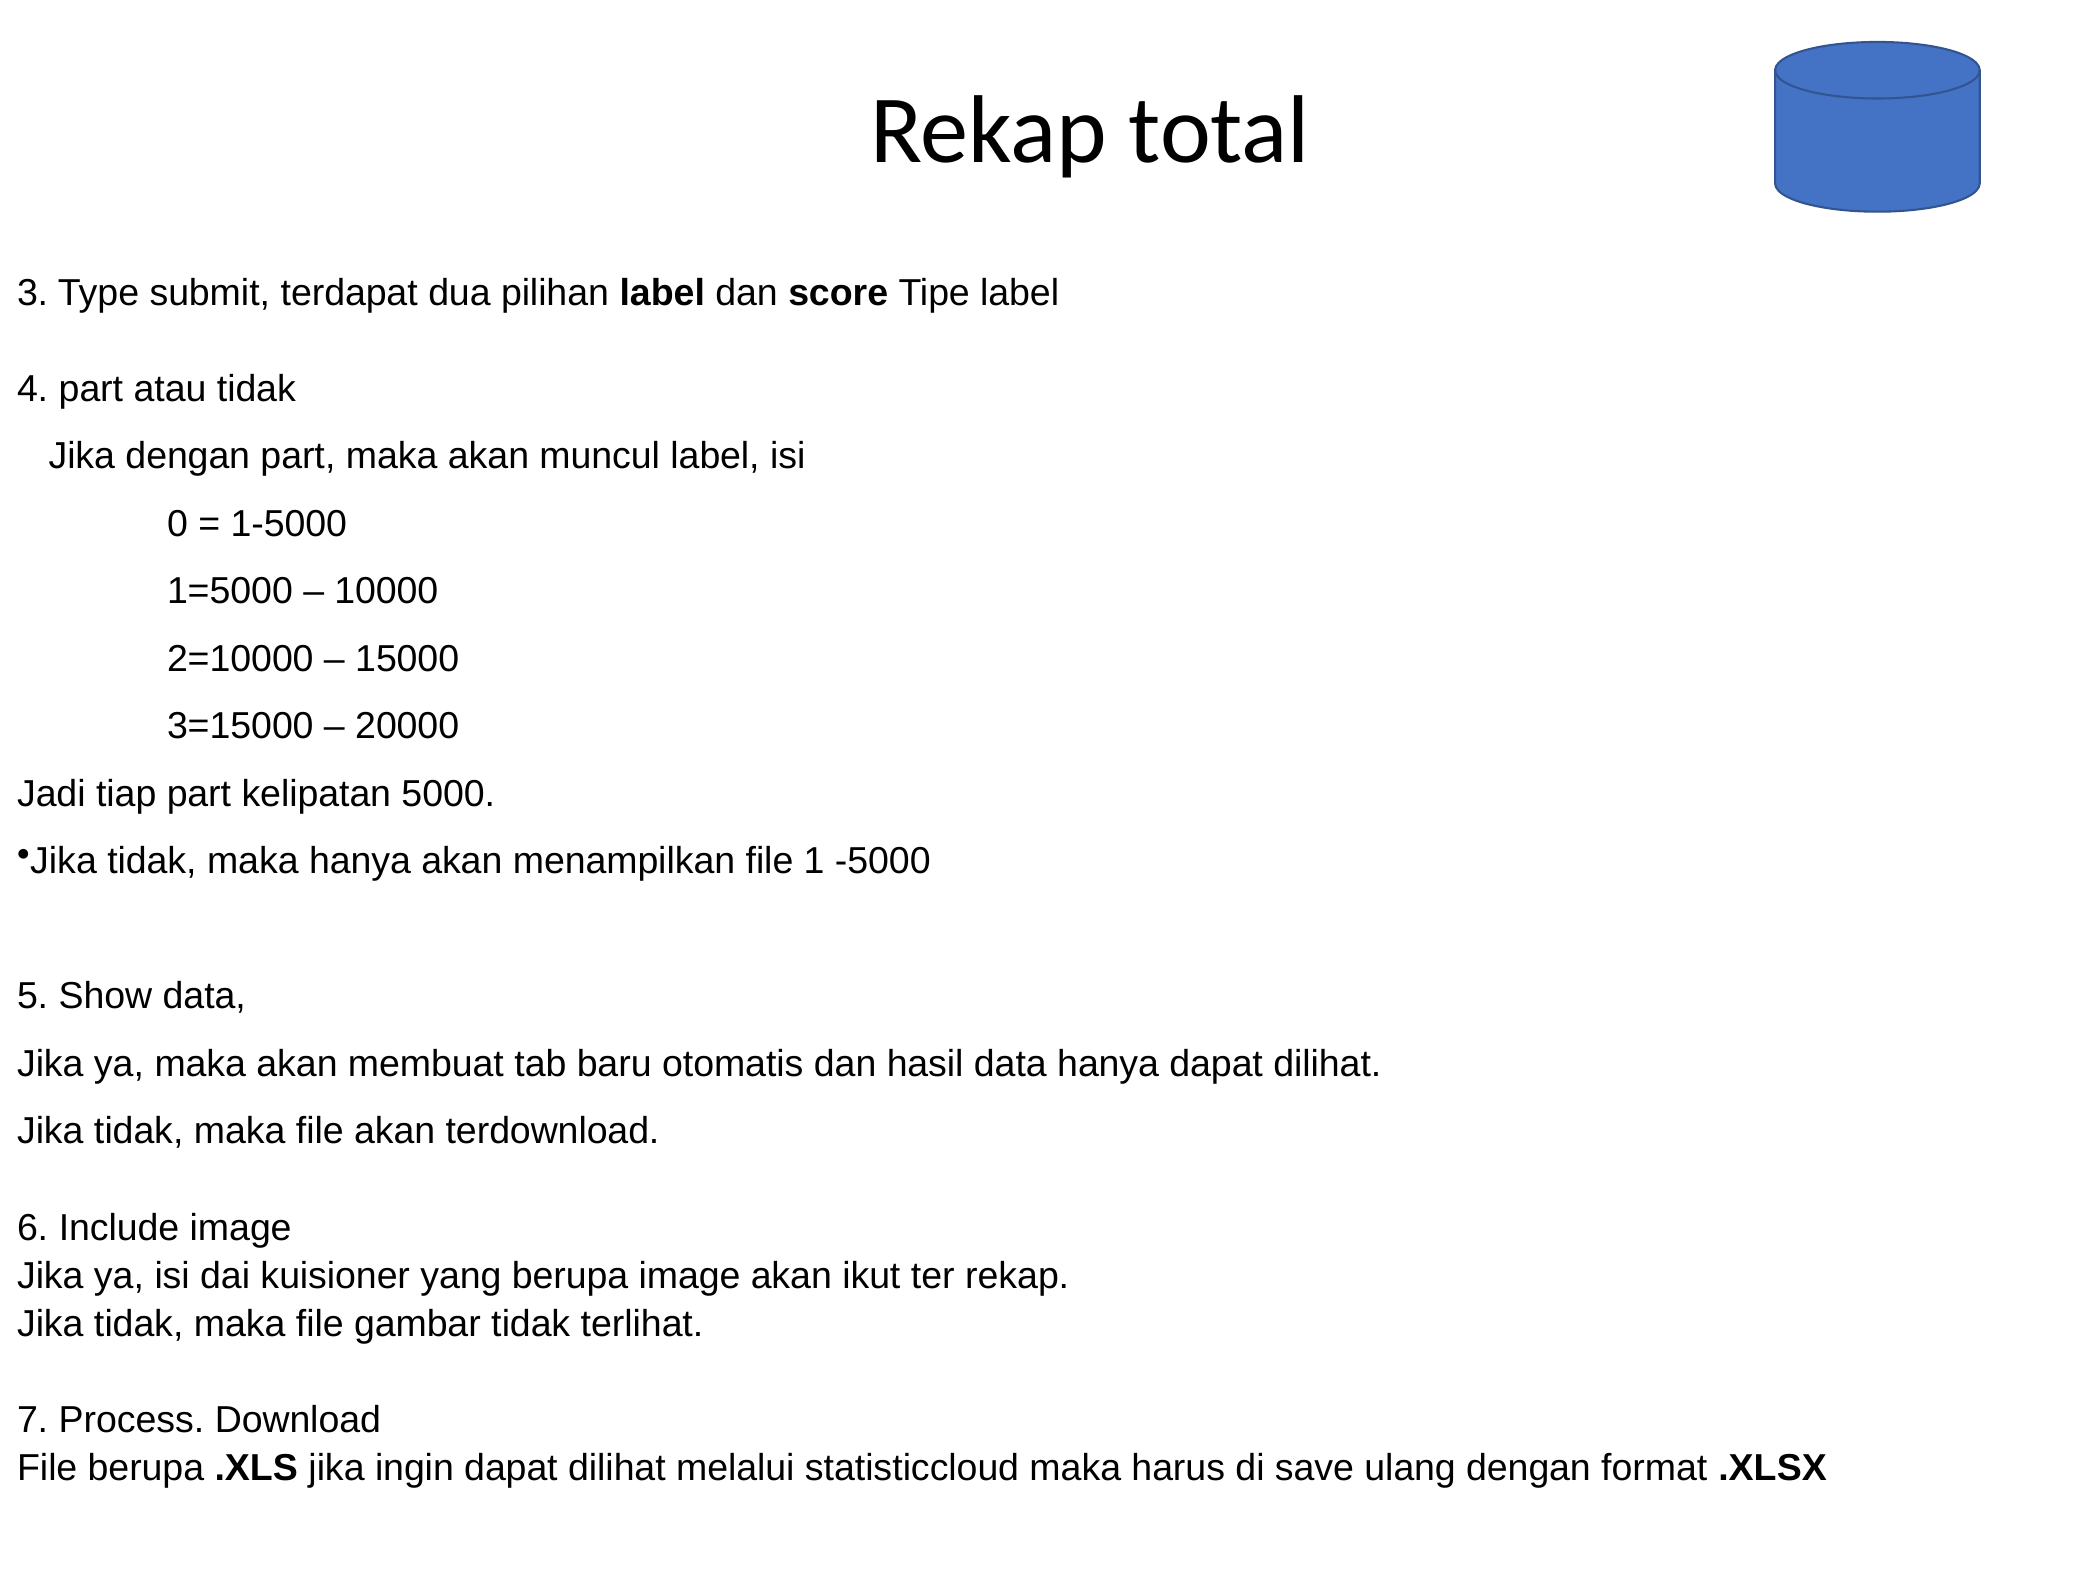

# Rekap total
3. Type submit, terdapat dua pilihan label dan score Tipe label
4. part atau tidak
   Jika dengan part, maka akan muncul label, isi
	0 = 1-5000
	1=5000 – 10000
	2=10000 – 15000
	3=15000 – 20000
Jadi tiap part kelipatan 5000.
Jika tidak, maka hanya akan menampilkan file 1 -5000

5. Show data,
Jika ya, maka akan membuat tab baru otomatis dan hasil data hanya dapat dilihat.
Jika tidak, maka file akan terdownload.

6. Include image
Jika ya, isi dai kuisioner yang berupa image akan ikut ter rekap.
Jika tidak, maka file gambar tidak terlihat.

7. Process. Download
File berupa .XLS jika ingin dapat dilihat melalui statisticcloud maka harus di save ulang dengan format .XLSX